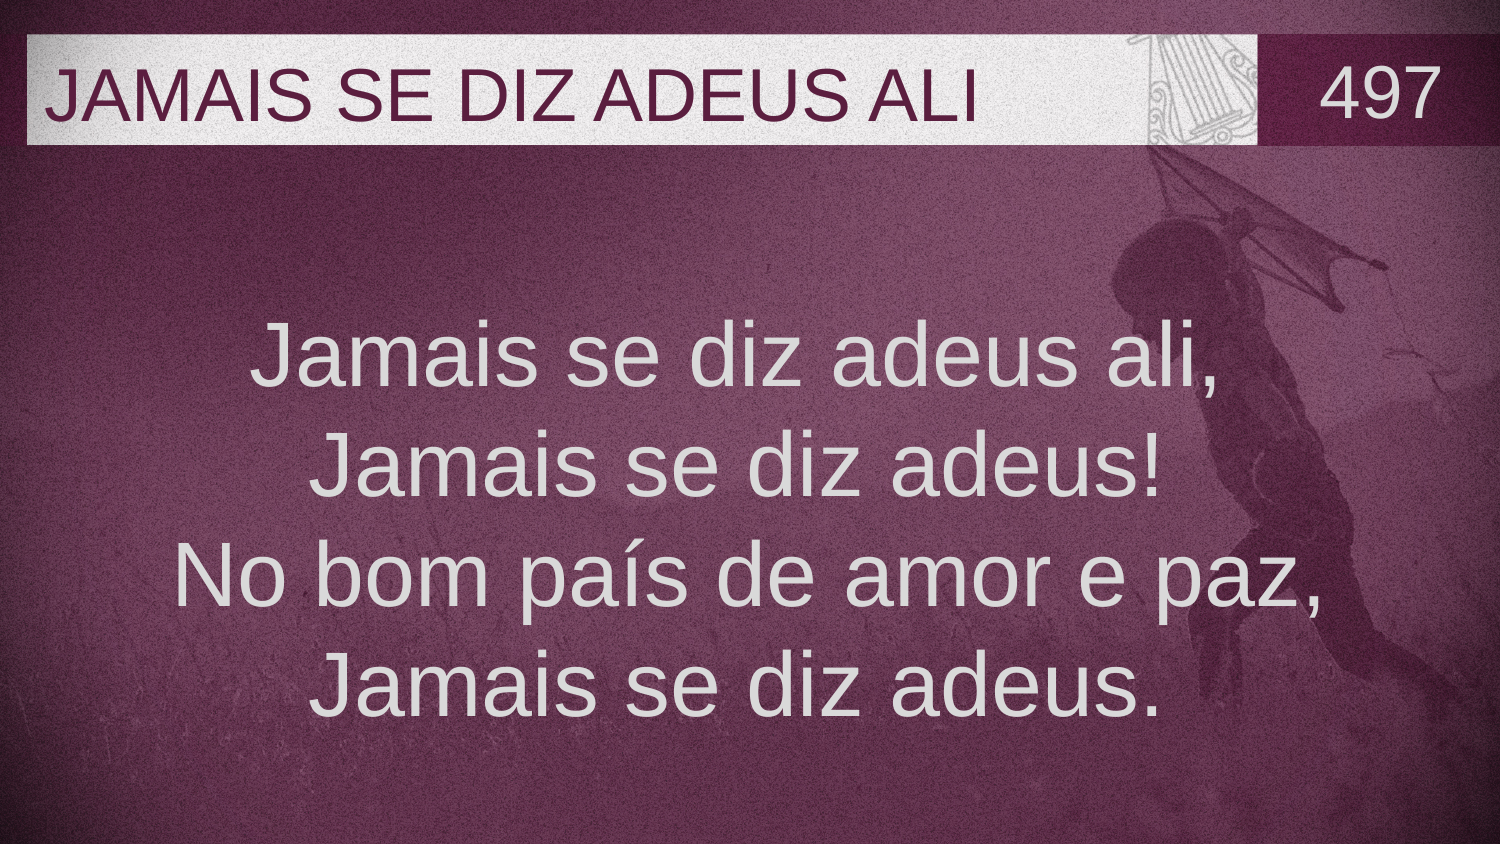

# JAMAIS SE DIZ ADEUS ALI
497
Jamais se diz adeus ali,
Jamais se diz adeus!
No bom país de amor e paz,
Jamais se diz adeus.